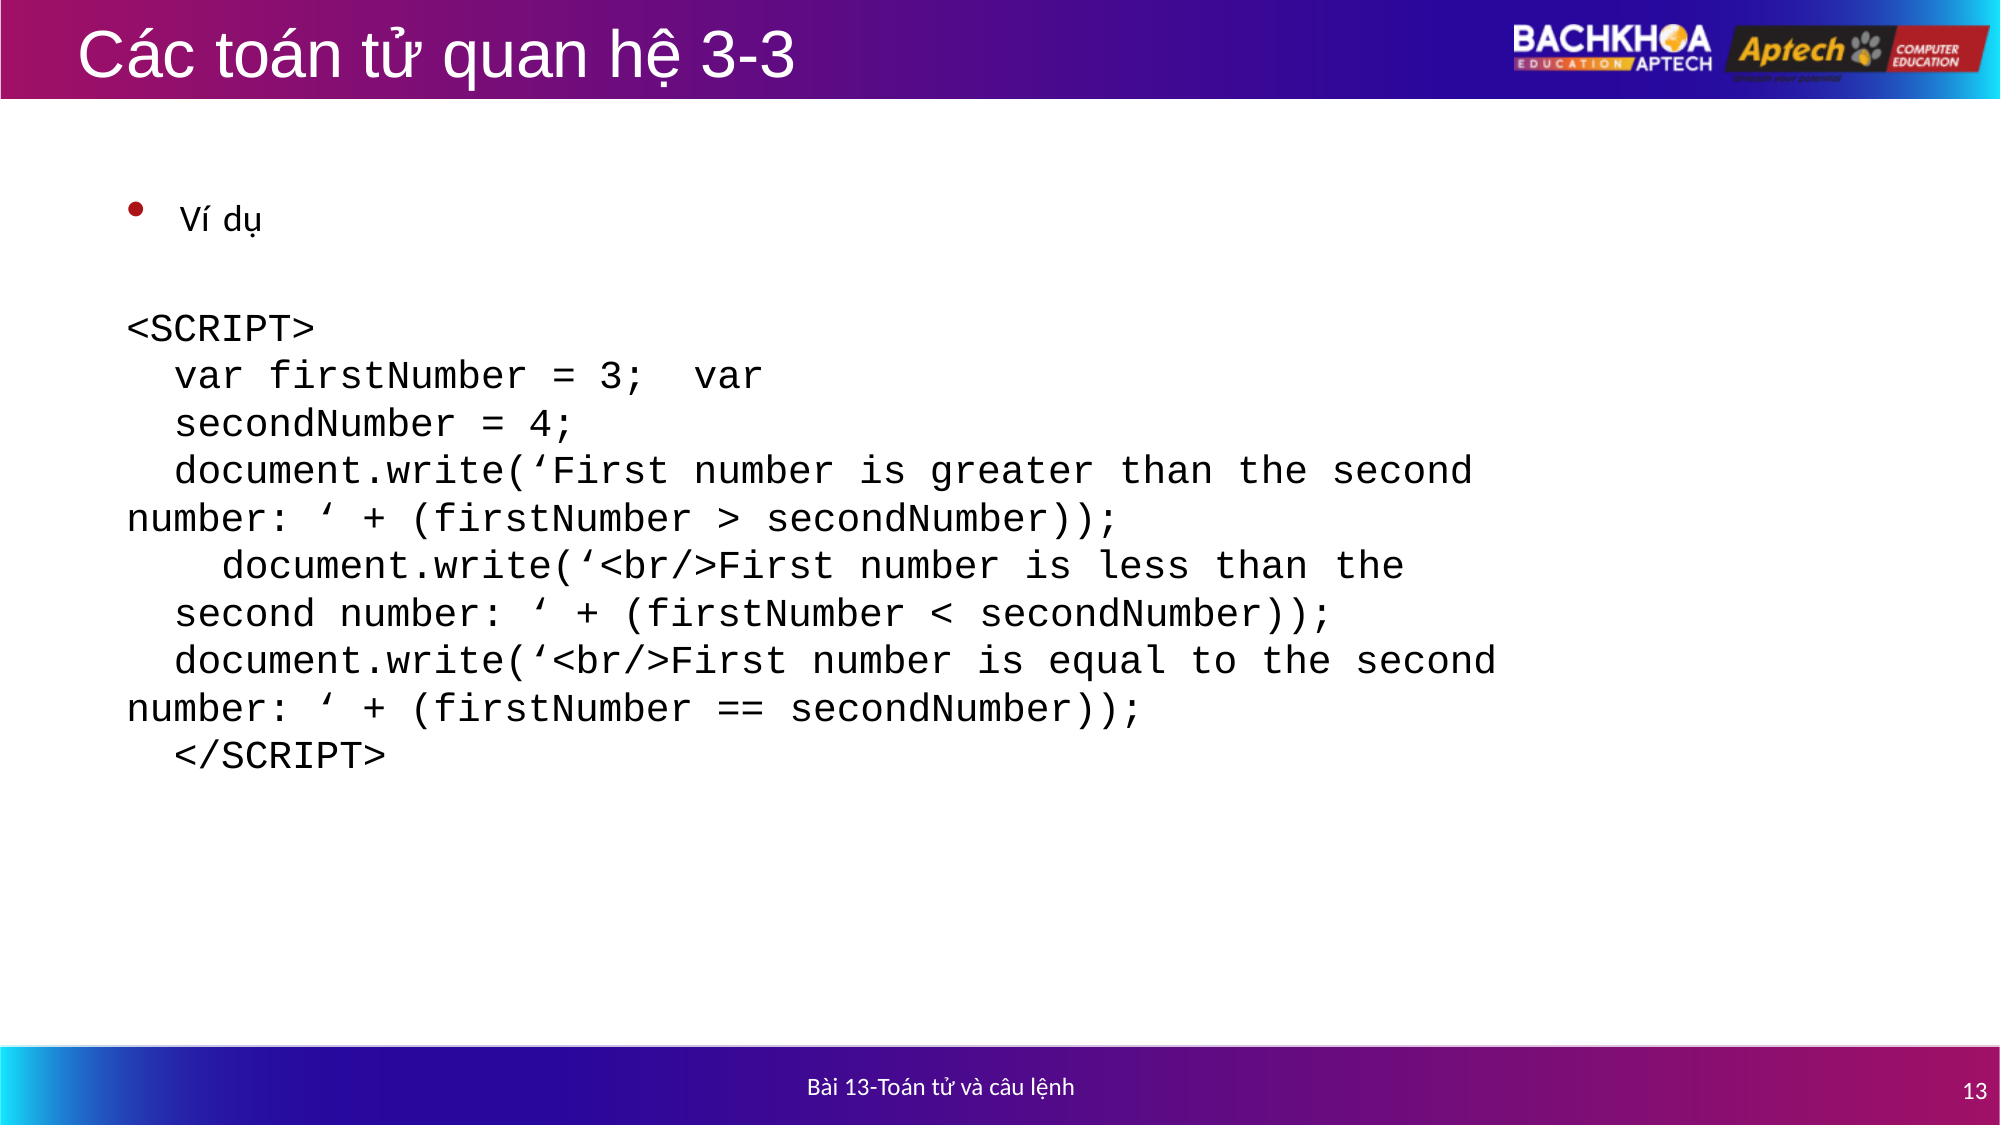

# Các toán tử quan hệ 3-3
Ví dụ
<SCRIPT>
var firstNumber = 3;  var secondNumber = 4;
document.write(‘First number is greater than the second  number: ‘ + (firstNumber > secondNumber));
document.write(‘<br/>First number is less than the
second number: ‘ + (firstNumber < secondNumber));
document.write(‘<br/>First number is equal to the second  number: ‘ + (firstNumber == secondNumber));
</SCRIPT>
Bài 13-Toán tử và câu lệnh
13